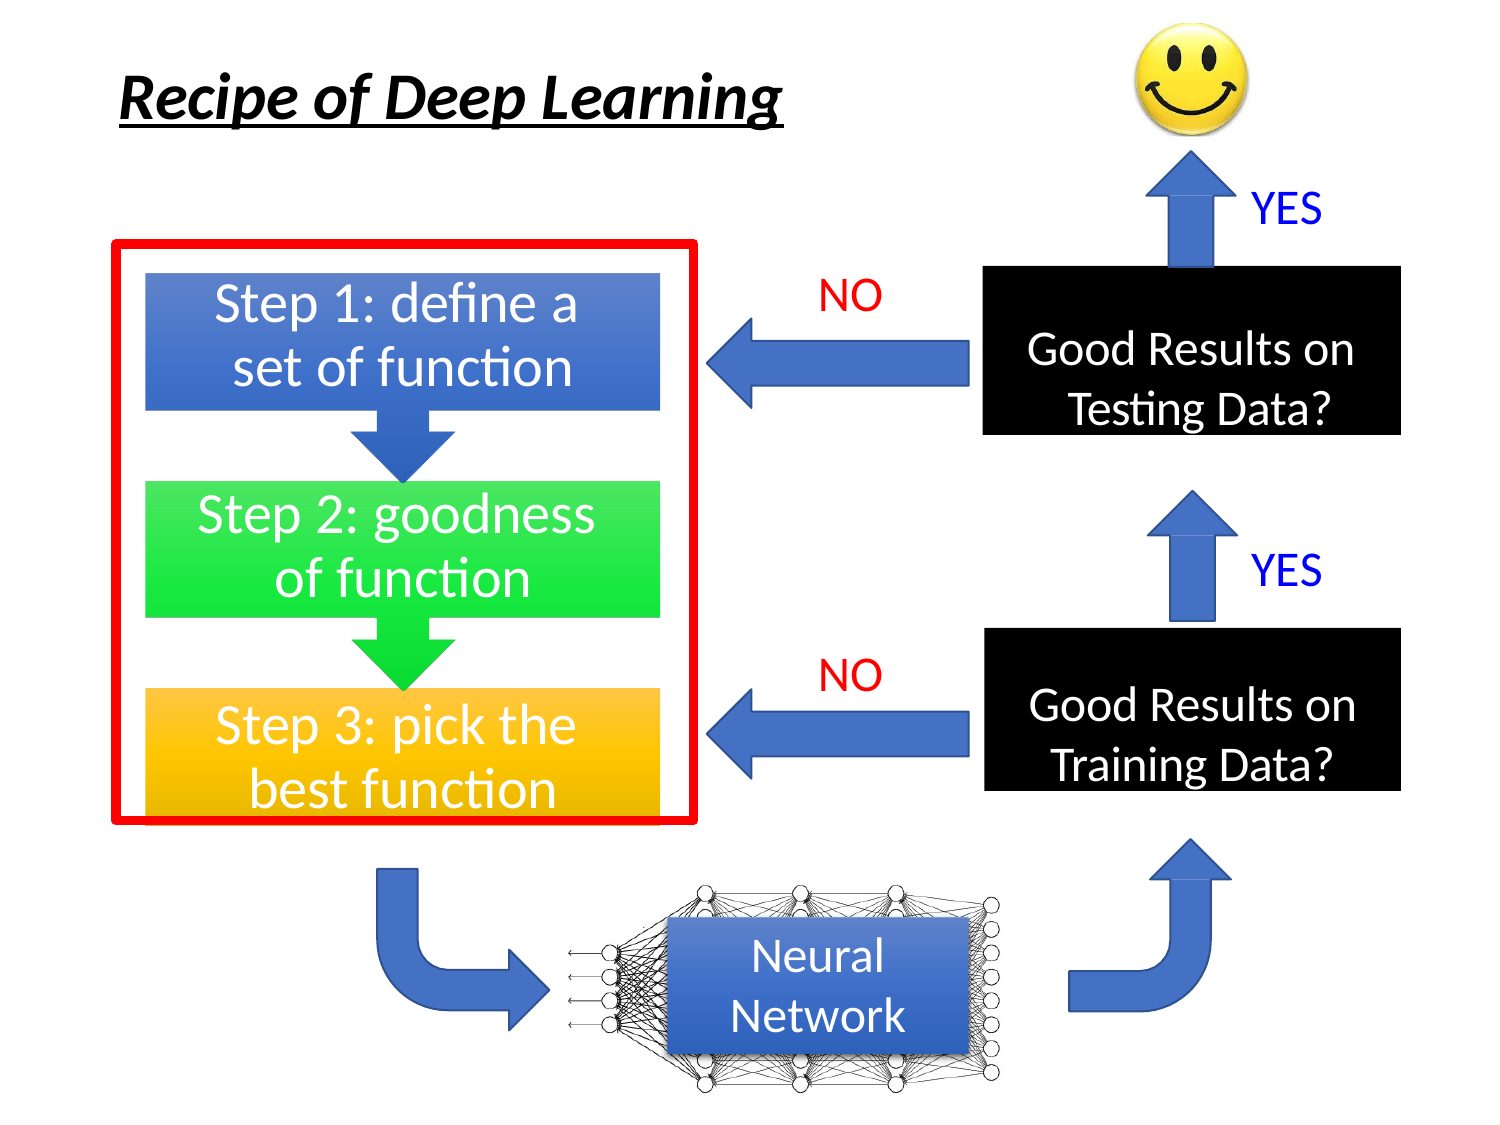

# Recipe of Deep Learning

YES
Step 1: define a  set of function

Step 2: goodness  of function

Step 3: pick the  best function
NO

Good Results on  Testing Data?

YES
Good Results on
Training Data?
NO

Neural
Network